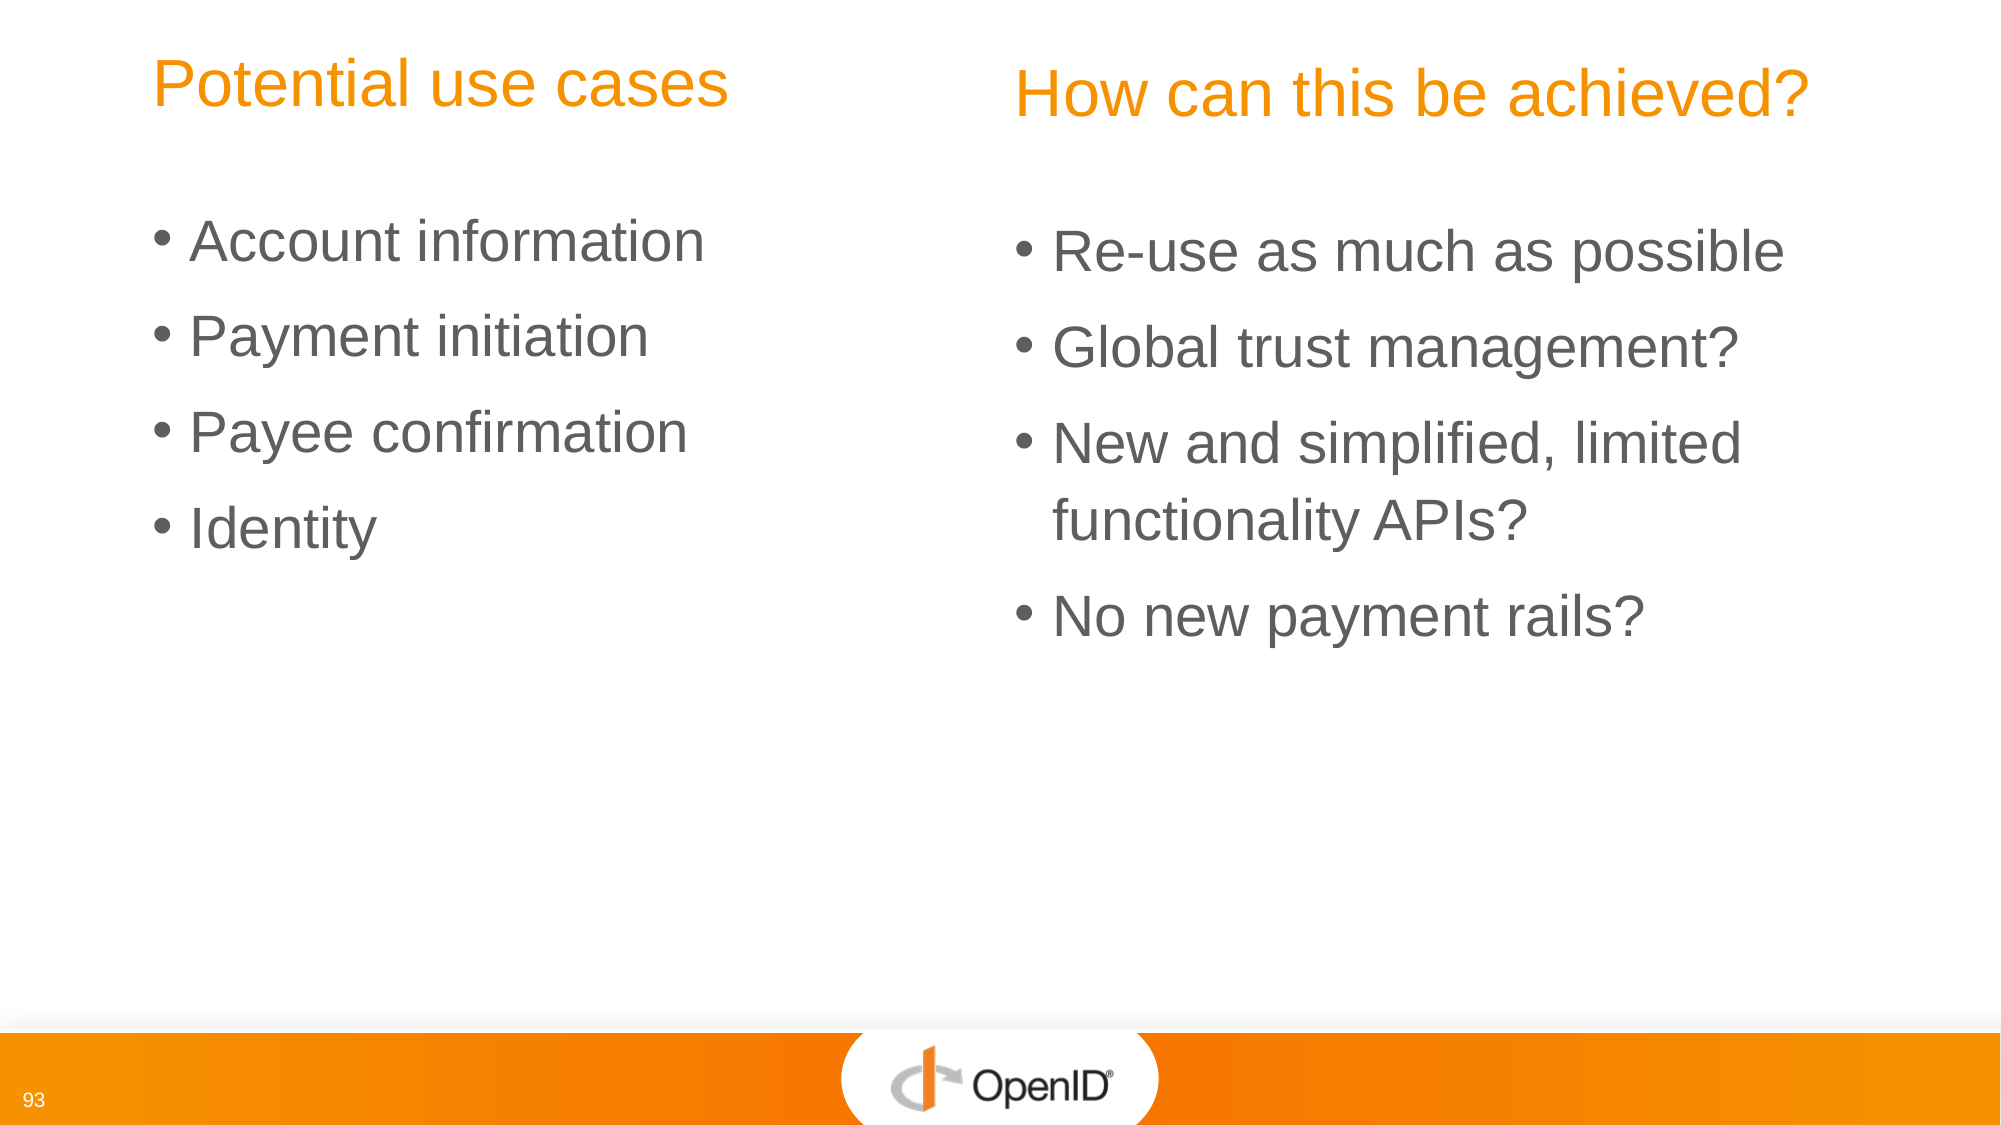

# Potential use cases
How can this be achieved?
Account information
Payment initiation
Payee confirmation
Identity
Re-use as much as possible
Global trust management?
New and simplified, limited functionality APIs?
No new payment rails?